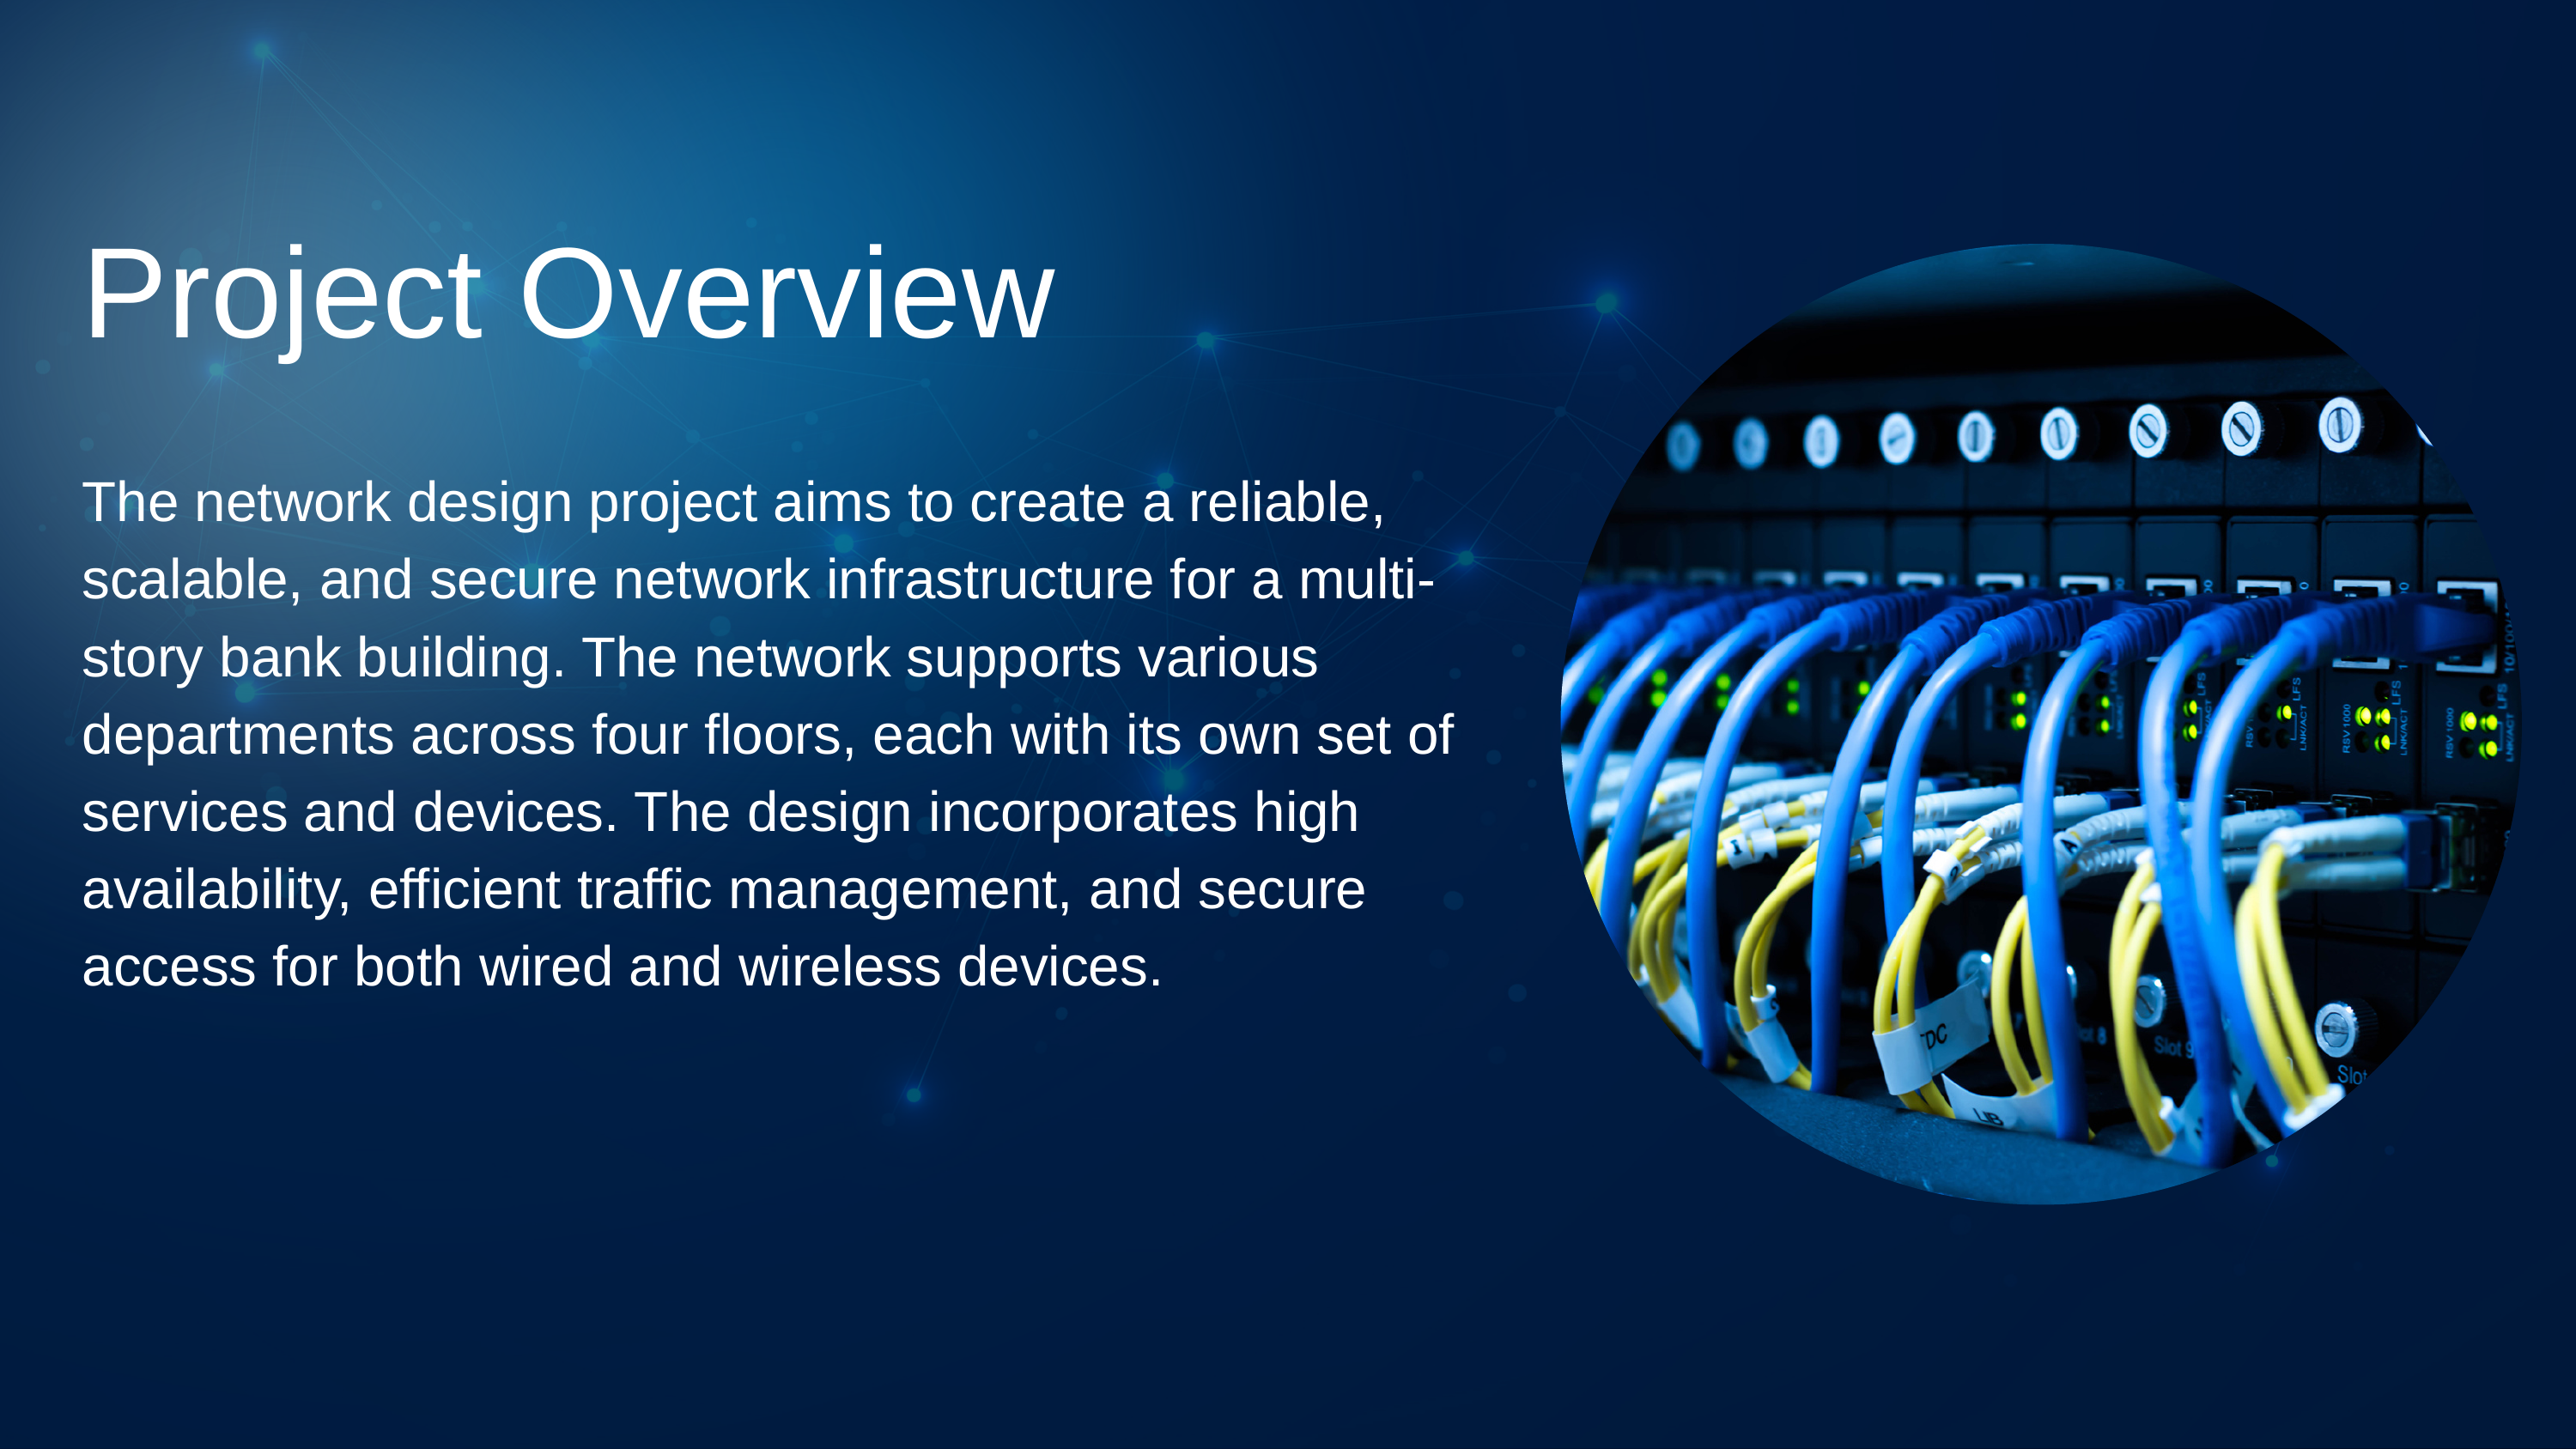

Project Overview

The network design project aims to create a reliable, scalable, and secure network infrastructure for a multi-story bank building. The network supports various departments across four floors, each with its own set of services and devices. The design incorporates high availability, efficient traffic management, and secure access for both wired and wireless devices.